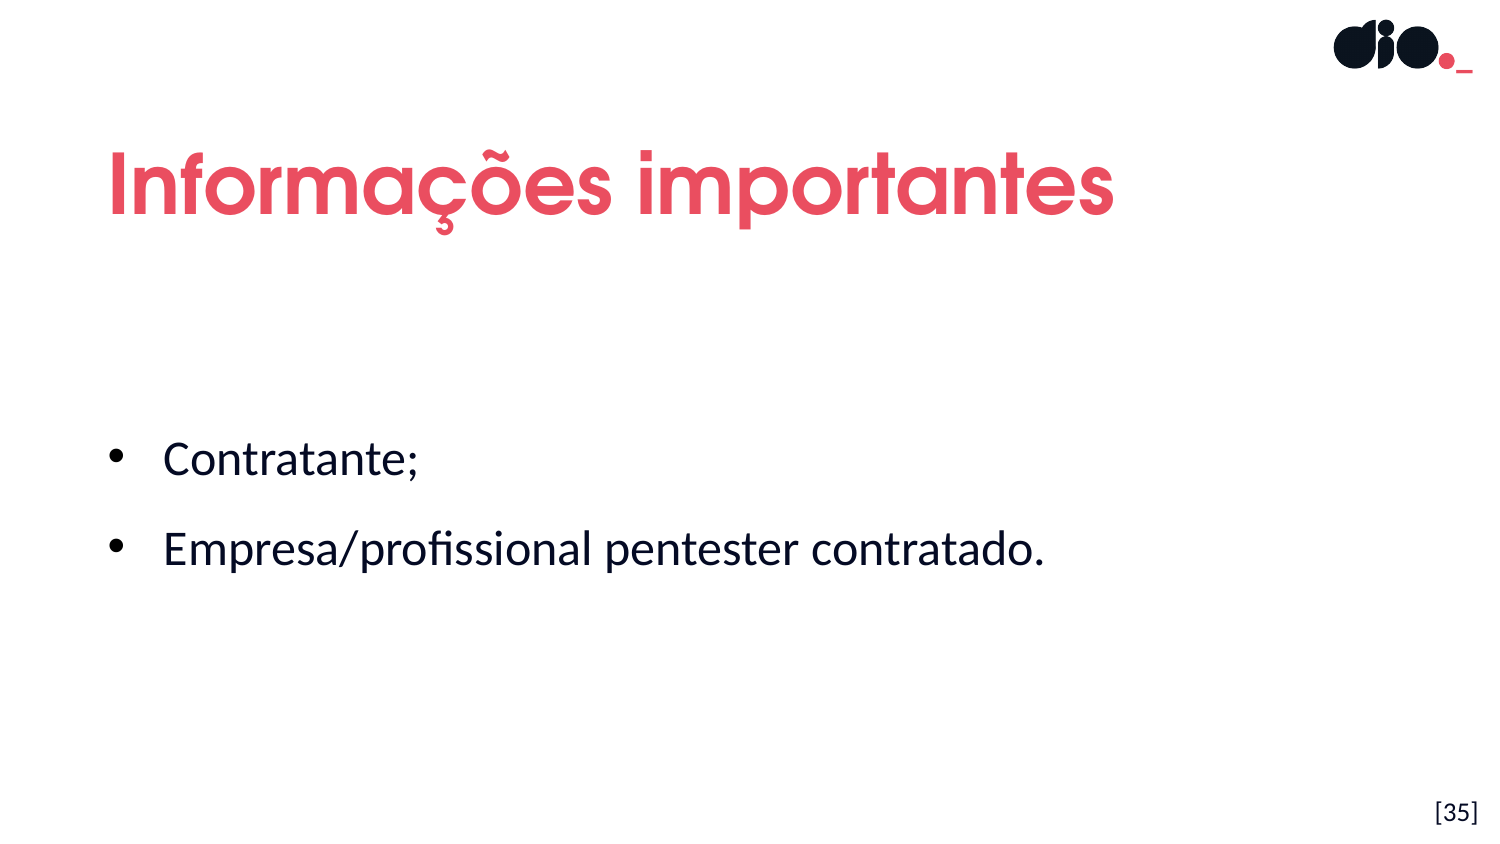

Informações importantes
Contratante;
Empresa/profissional pentester contratado.
[35]